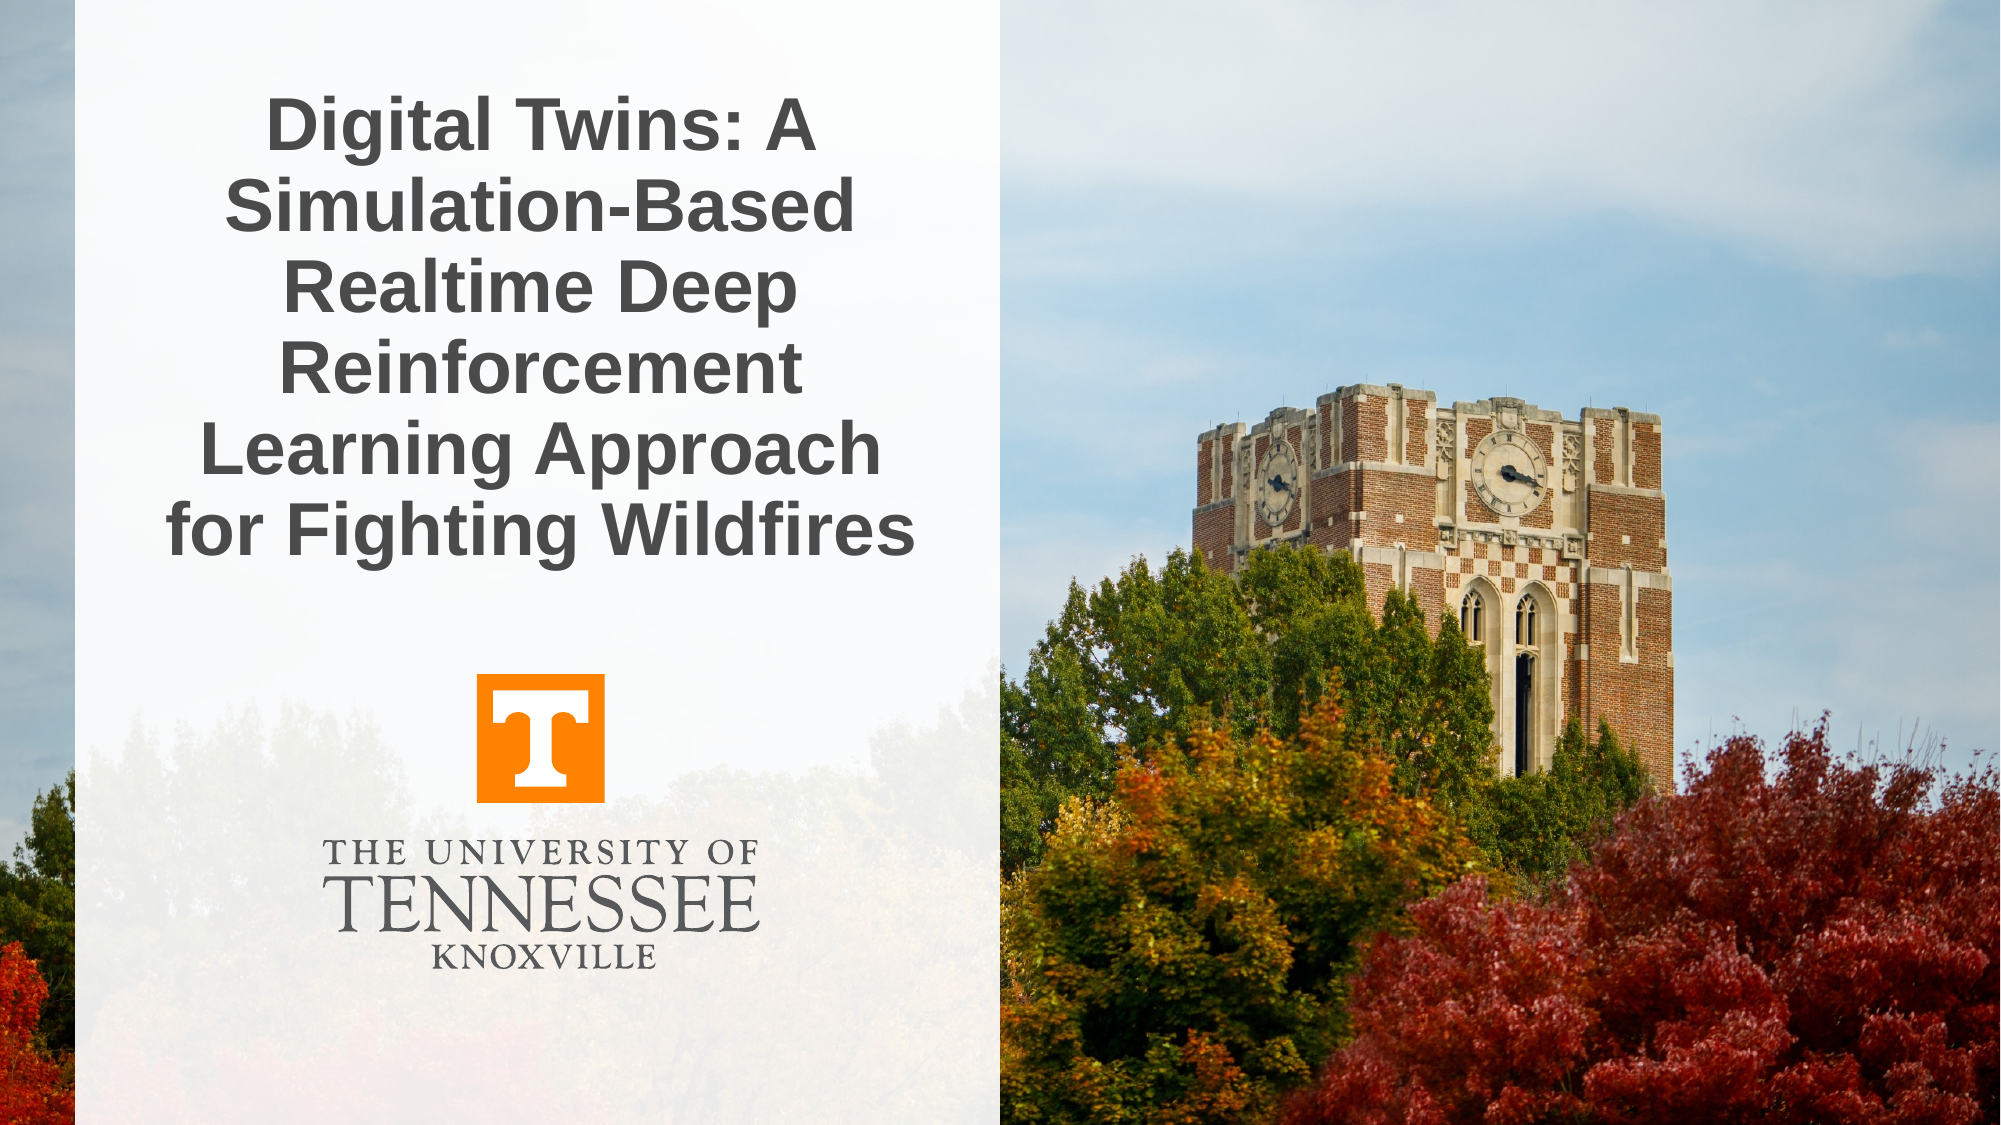

# Digital Twins: A Simulation-Based Realtime Deep Reinforcement Learning Approach for Fighting Wildfires
instructions